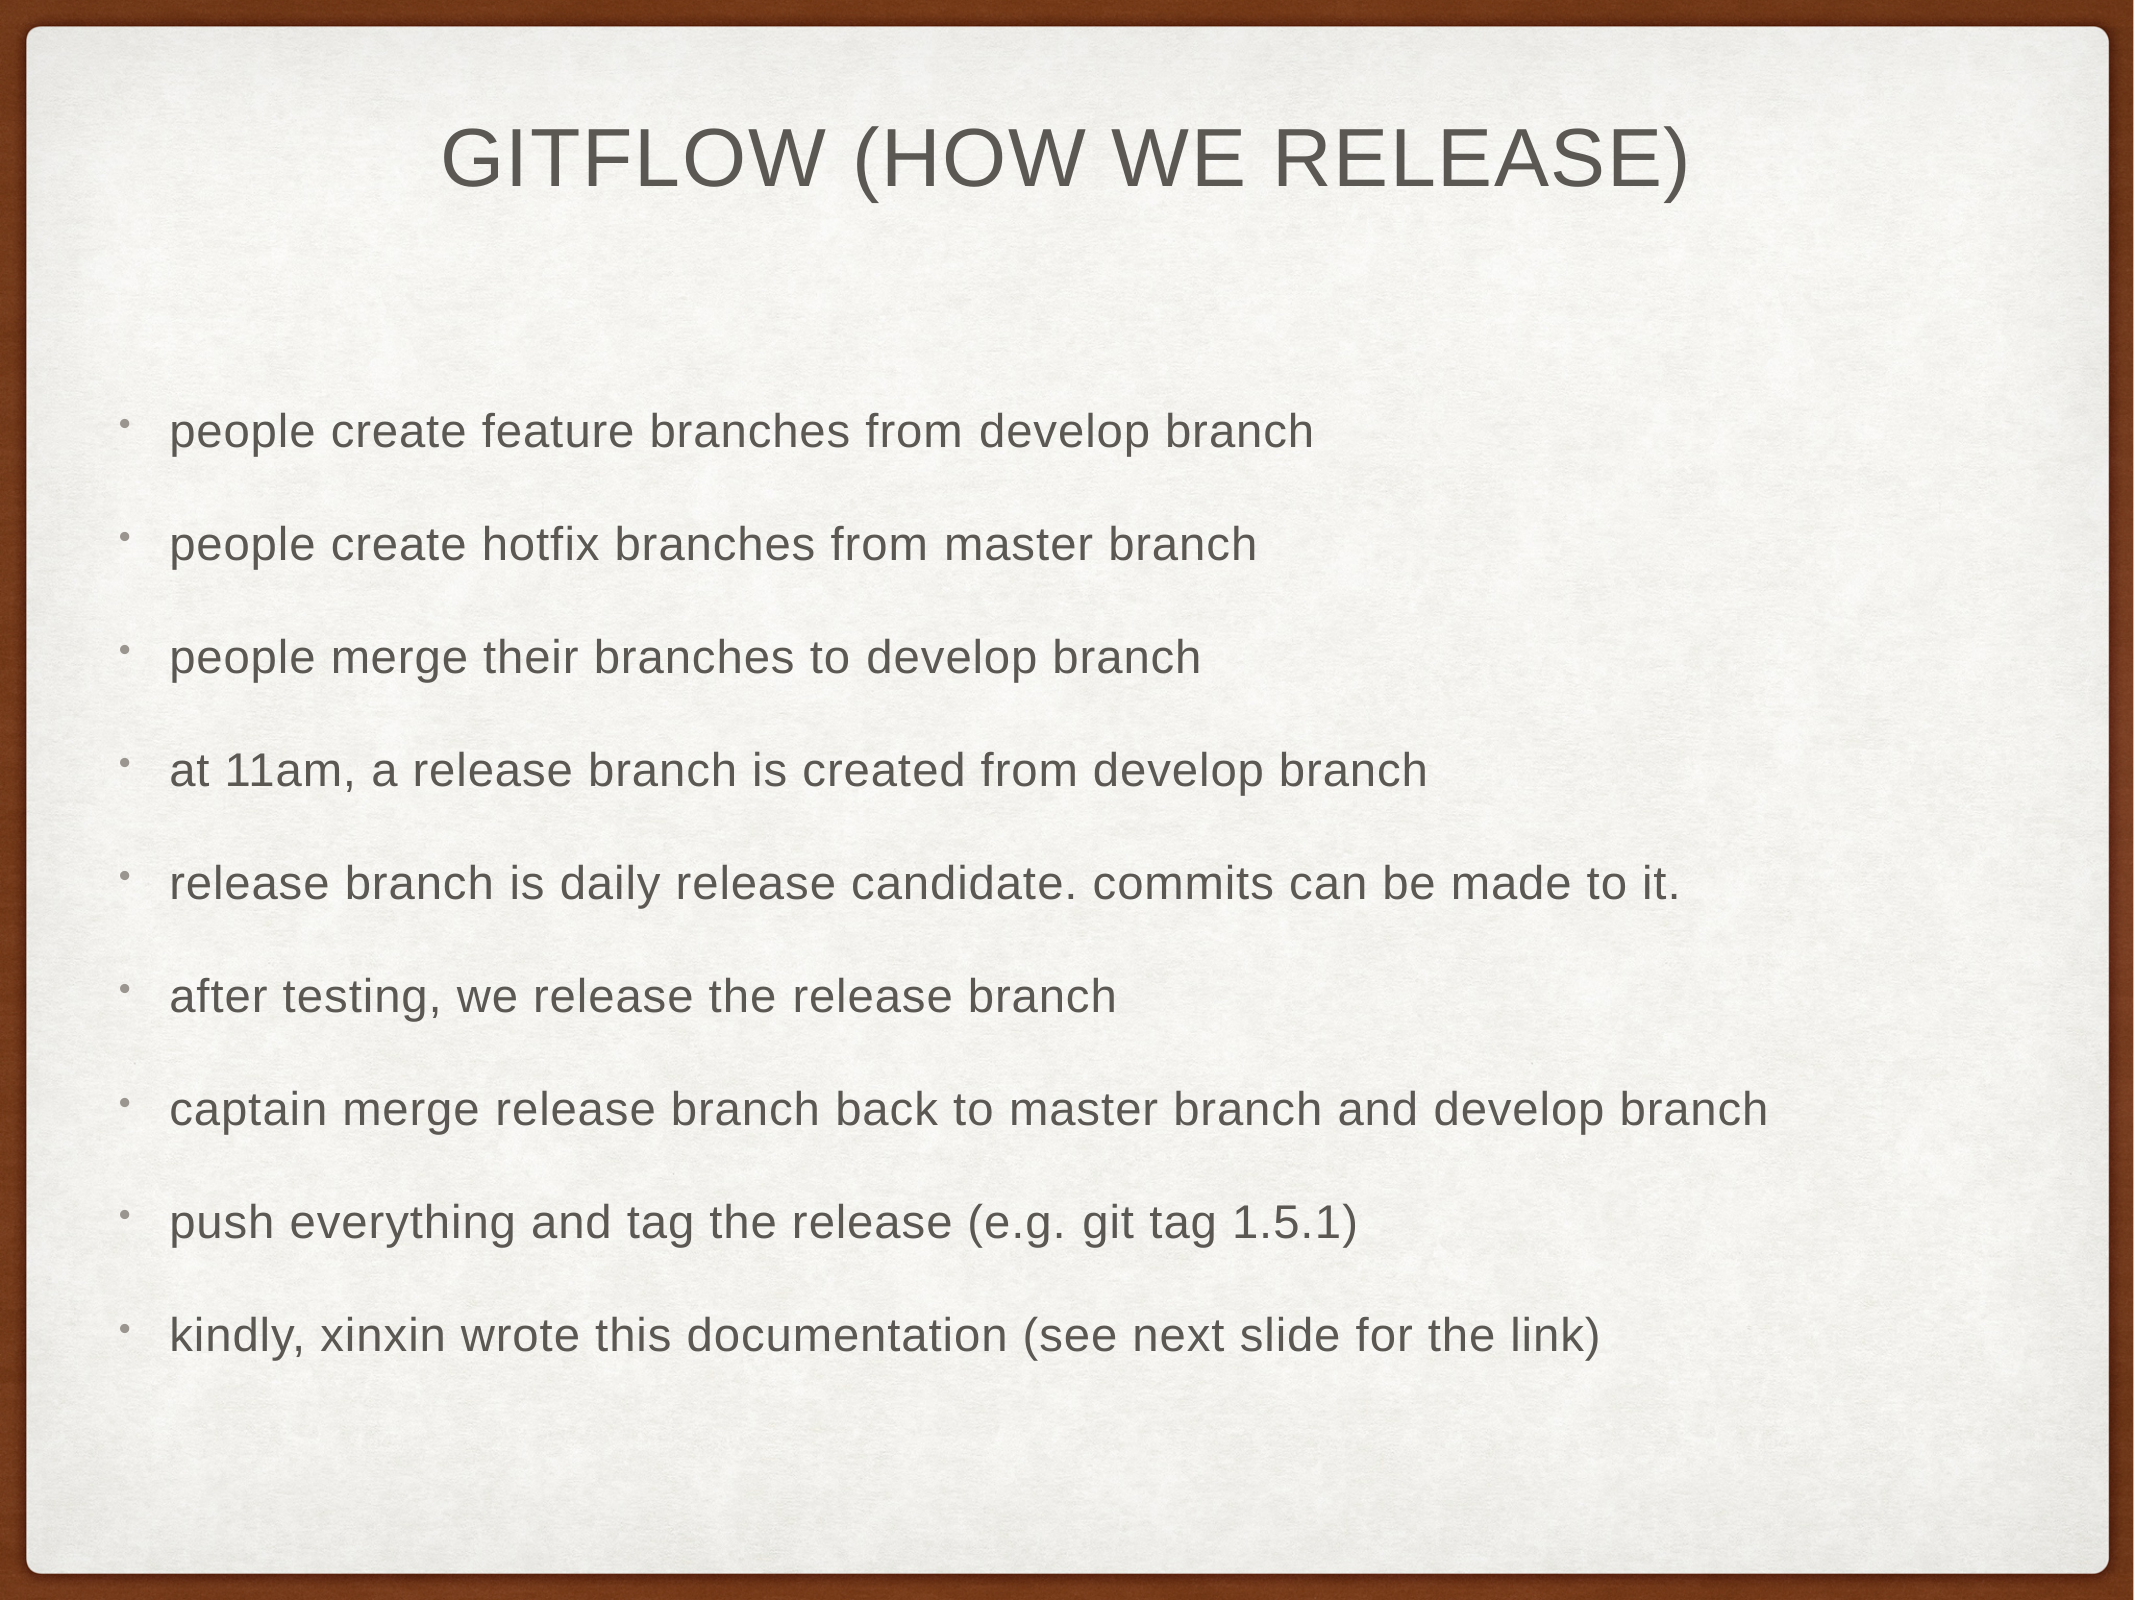

# GitFlow (how we release)
people create feature branches from develop branch
people create hotfix branches from master branch
people merge their branches to develop branch
at 11am, a release branch is created from develop branch
release branch is daily release candidate. commits can be made to it.
after testing, we release the release branch
captain merge release branch back to master branch and develop branch
push everything and tag the release (e.g. git tag 1.5.1)
kindly, xinxin wrote this documentation (see next slide for the link)